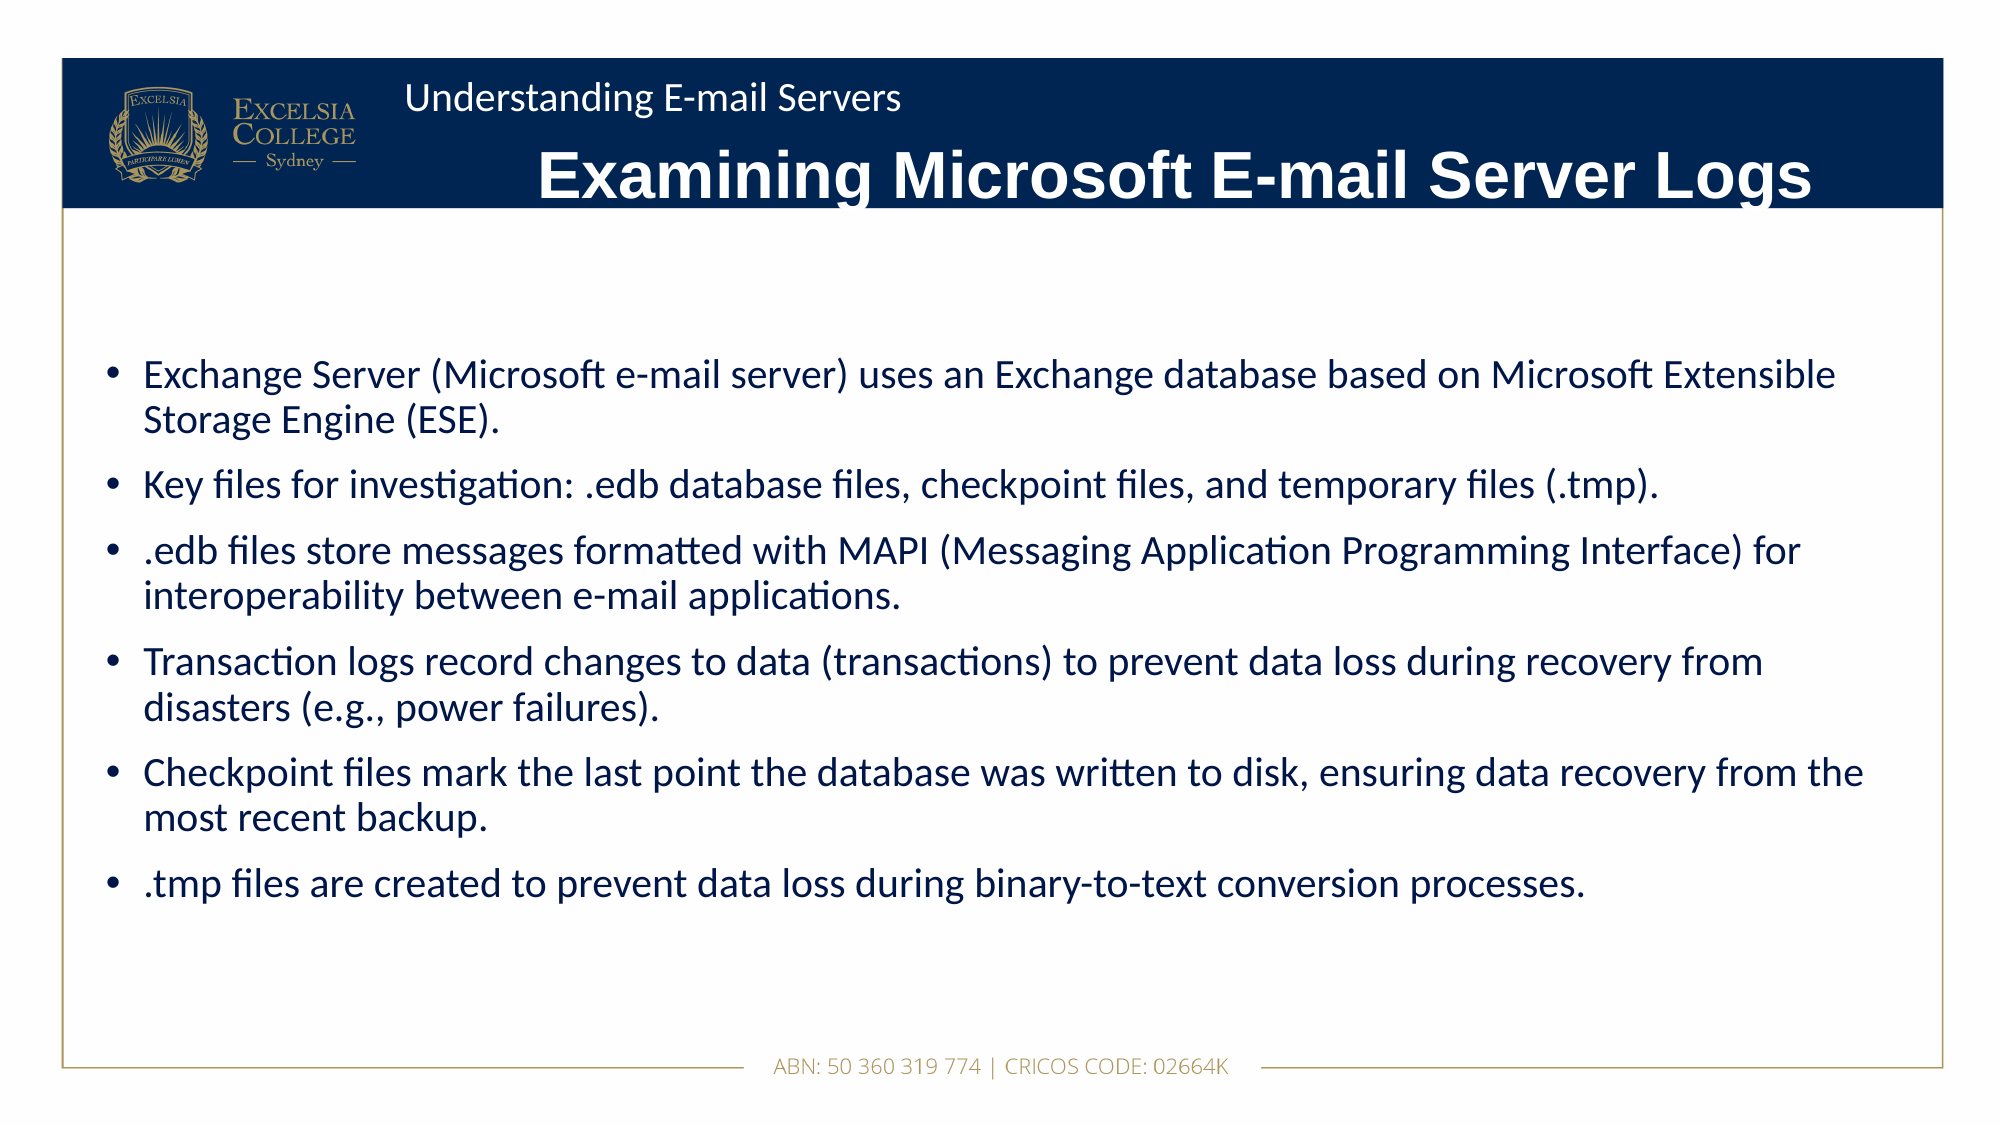

# Understanding E-mail Servers
Examining Microsoft E-mail Server Logs
Exchange Server (Microsoft e-mail server) uses an Exchange database based on Microsoft Extensible Storage Engine (ESE).
Key files for investigation: .edb database files, checkpoint files, and temporary files (.tmp).
.edb files store messages formatted with MAPI (Messaging Application Programming Interface) for interoperability between e-mail applications.
Transaction logs record changes to data (transactions) to prevent data loss during recovery from disasters (e.g., power failures).
Checkpoint files mark the last point the database was written to disk, ensuring data recovery from the most recent backup.
.tmp files are created to prevent data loss during binary-to-text conversion processes.